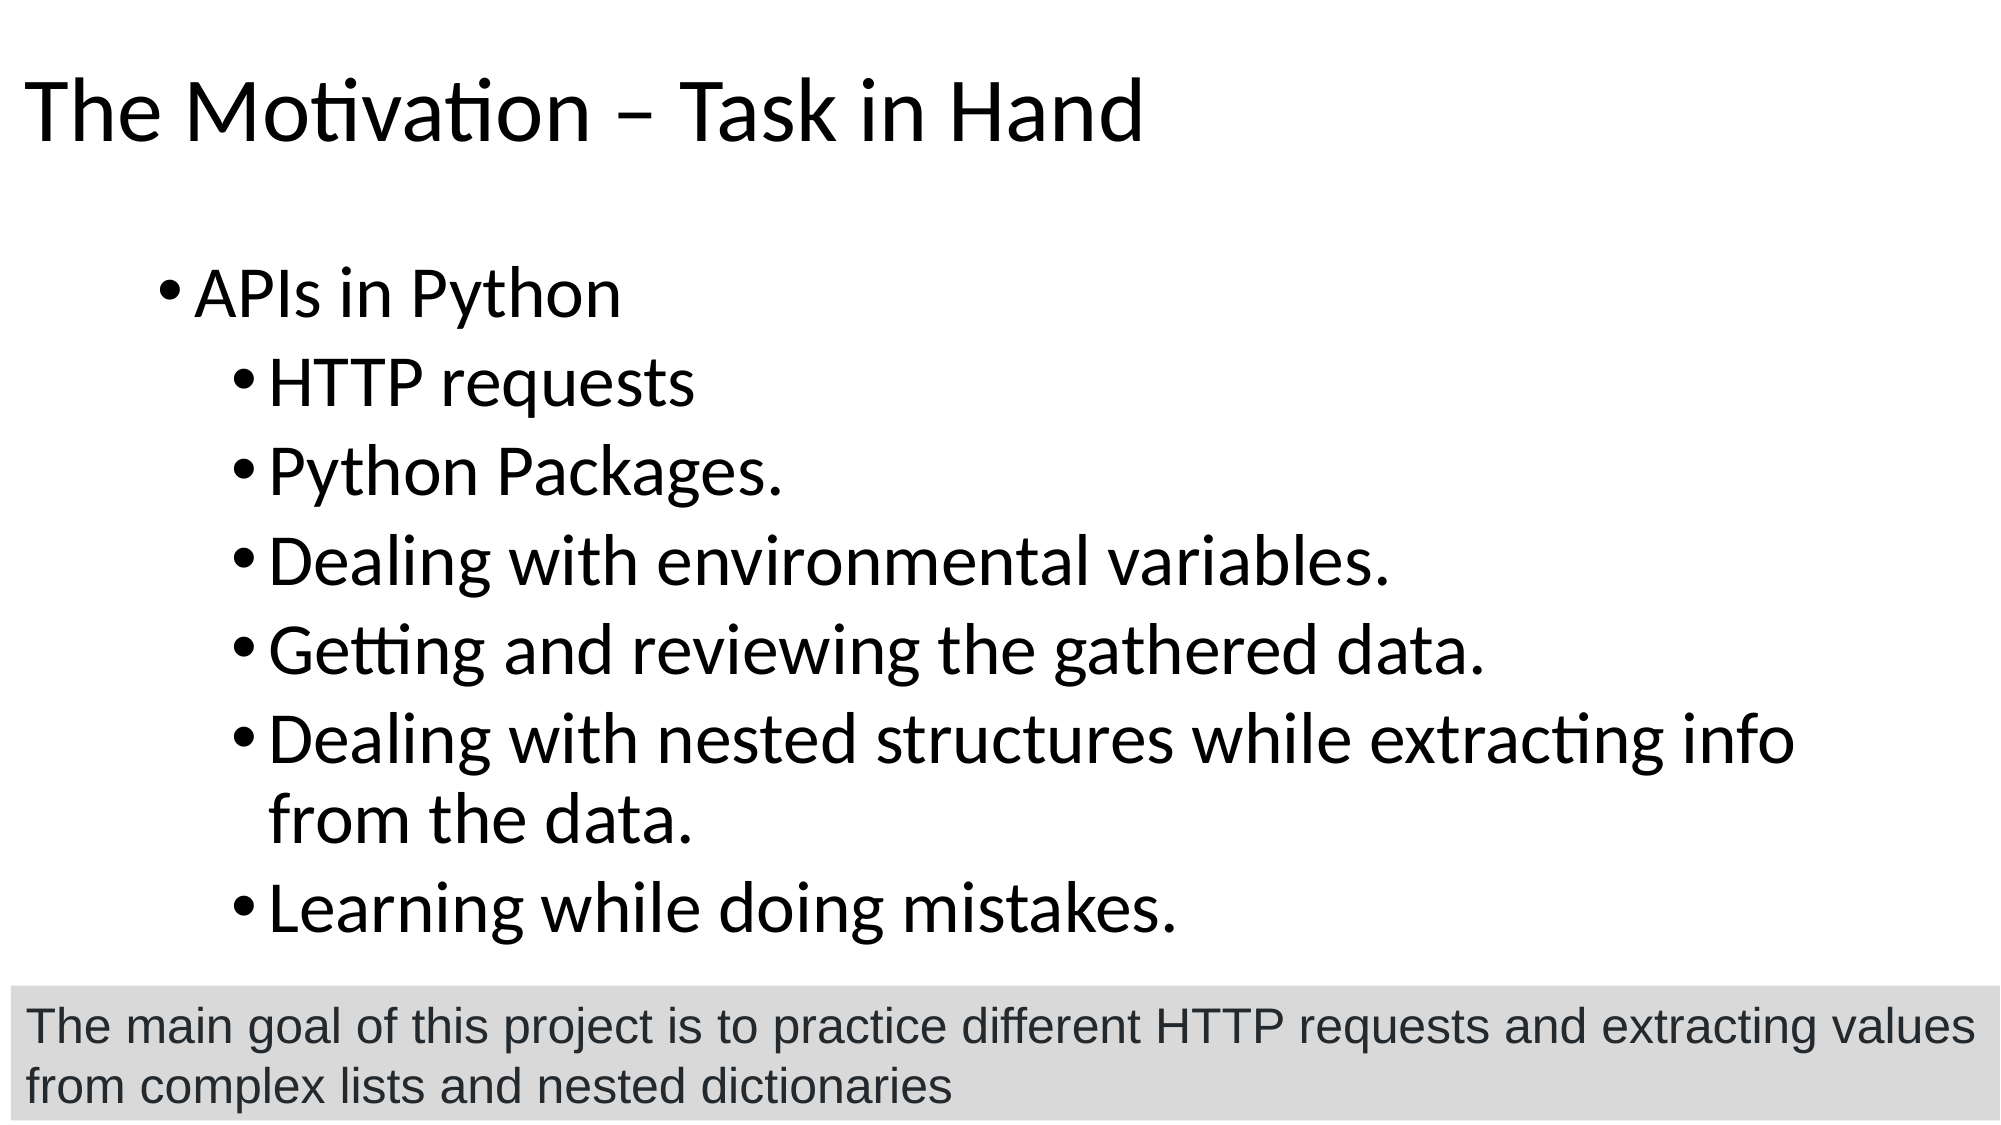

# The Motivation – Task in Hand
APIs in Python
HTTP requests
Python Packages.
Dealing with environmental variables.
Getting and reviewing the gathered data.
Dealing with nested structures while extracting info from the data.
Learning while doing mistakes.

The main goal of this project is to practice different HTTP requests and extracting values from complex lists and nested dictionaries